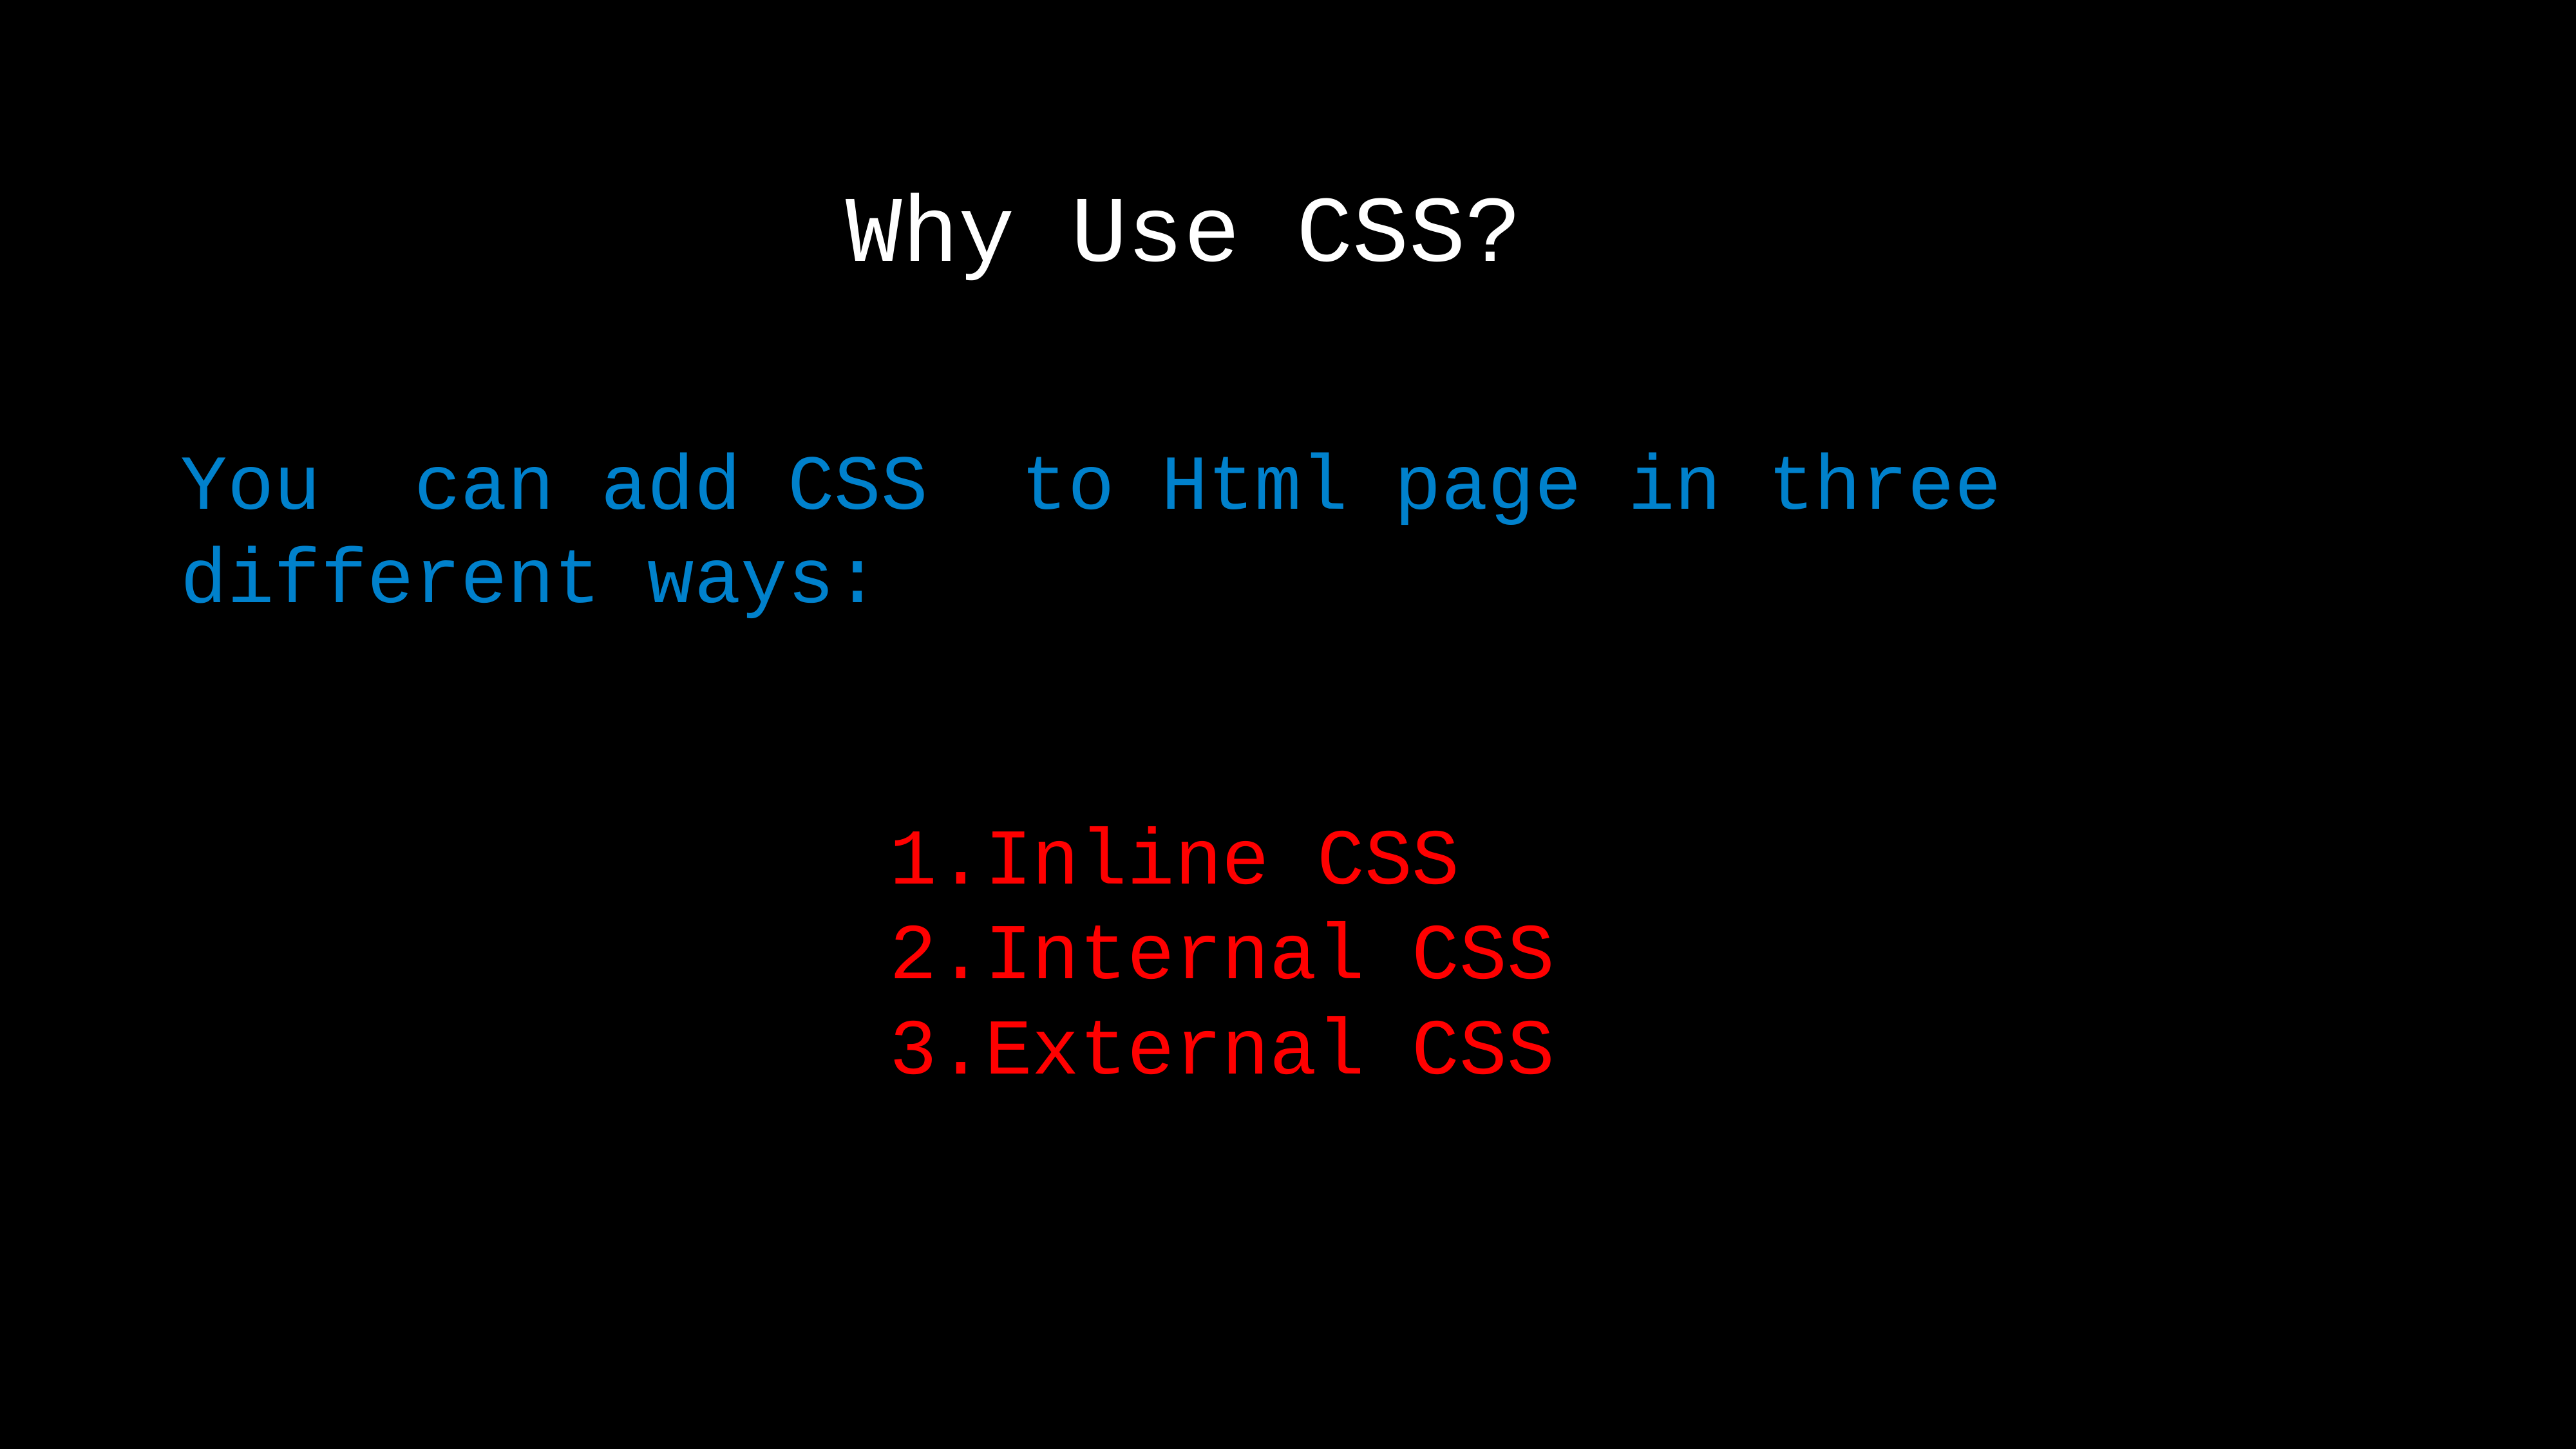

Why Use CSS?
You  can add CSS  to Html page in three different ways:

Inline CSS
Internal CSS
External CSS